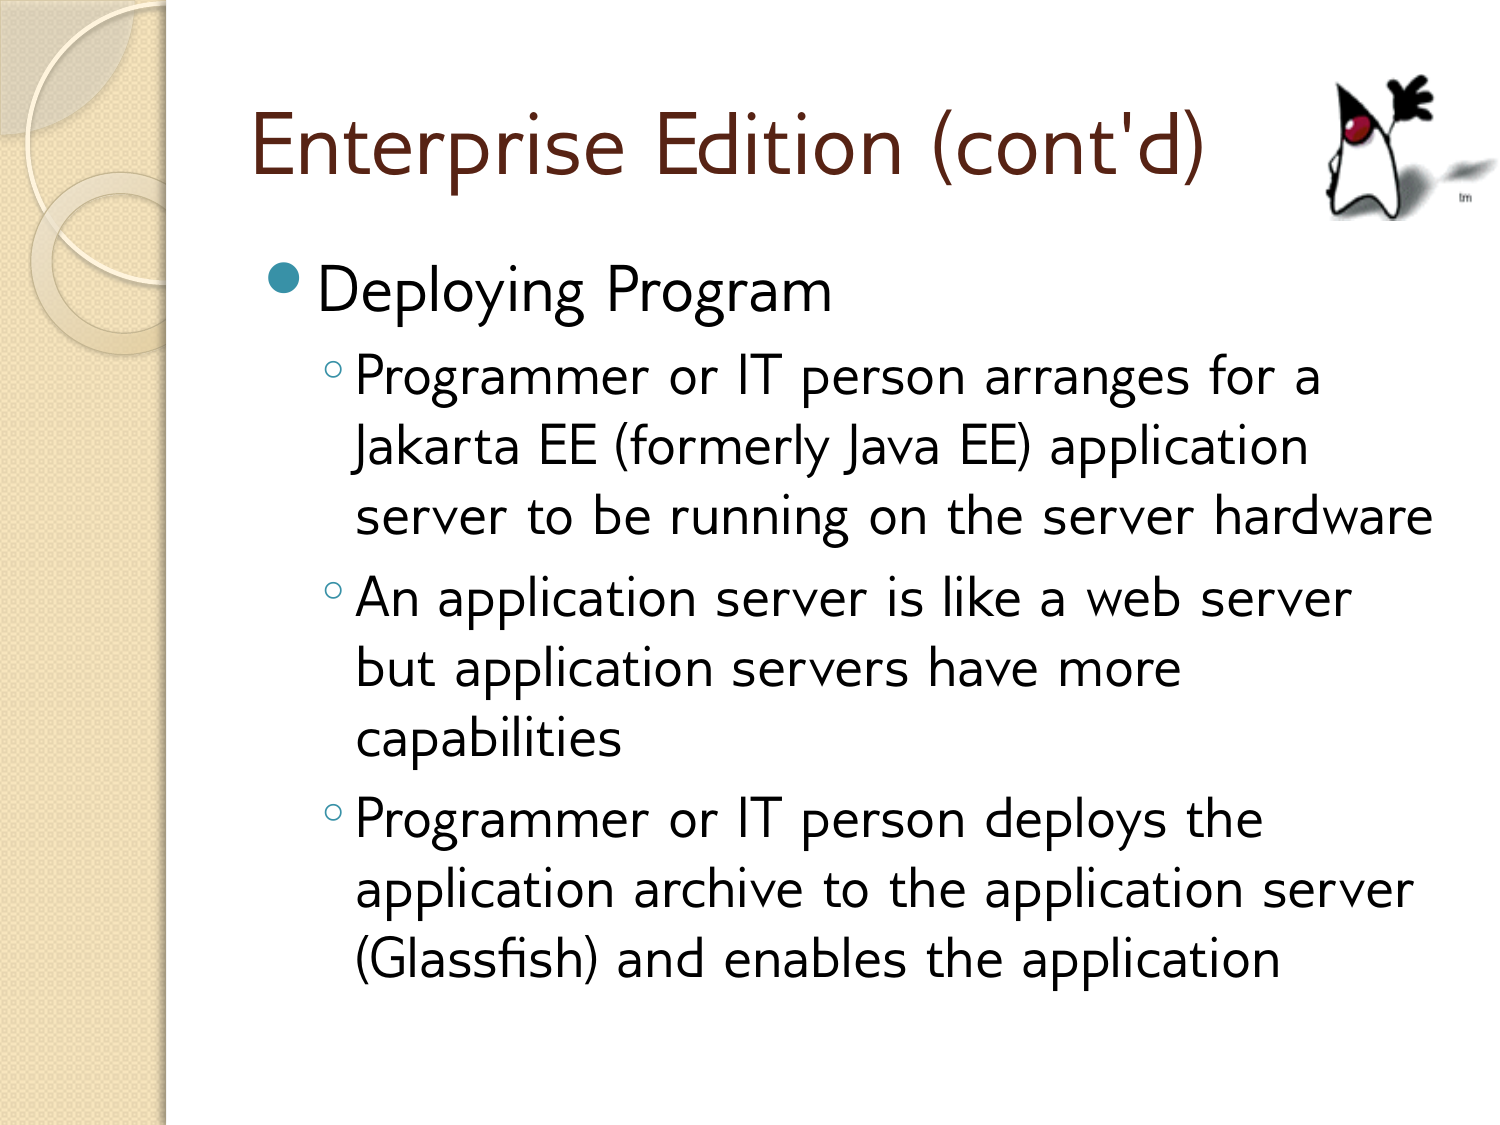

# Enterprise Edition (cont'd)
Deploying Program
Programmer or IT person arranges for a Jakarta EE (formerly Java EE) application server to be running on the server hardware
An application server is like a web server but application servers have more capabilities
Programmer or IT person deploys the application archive to the application server (Glassfish) and enables the application